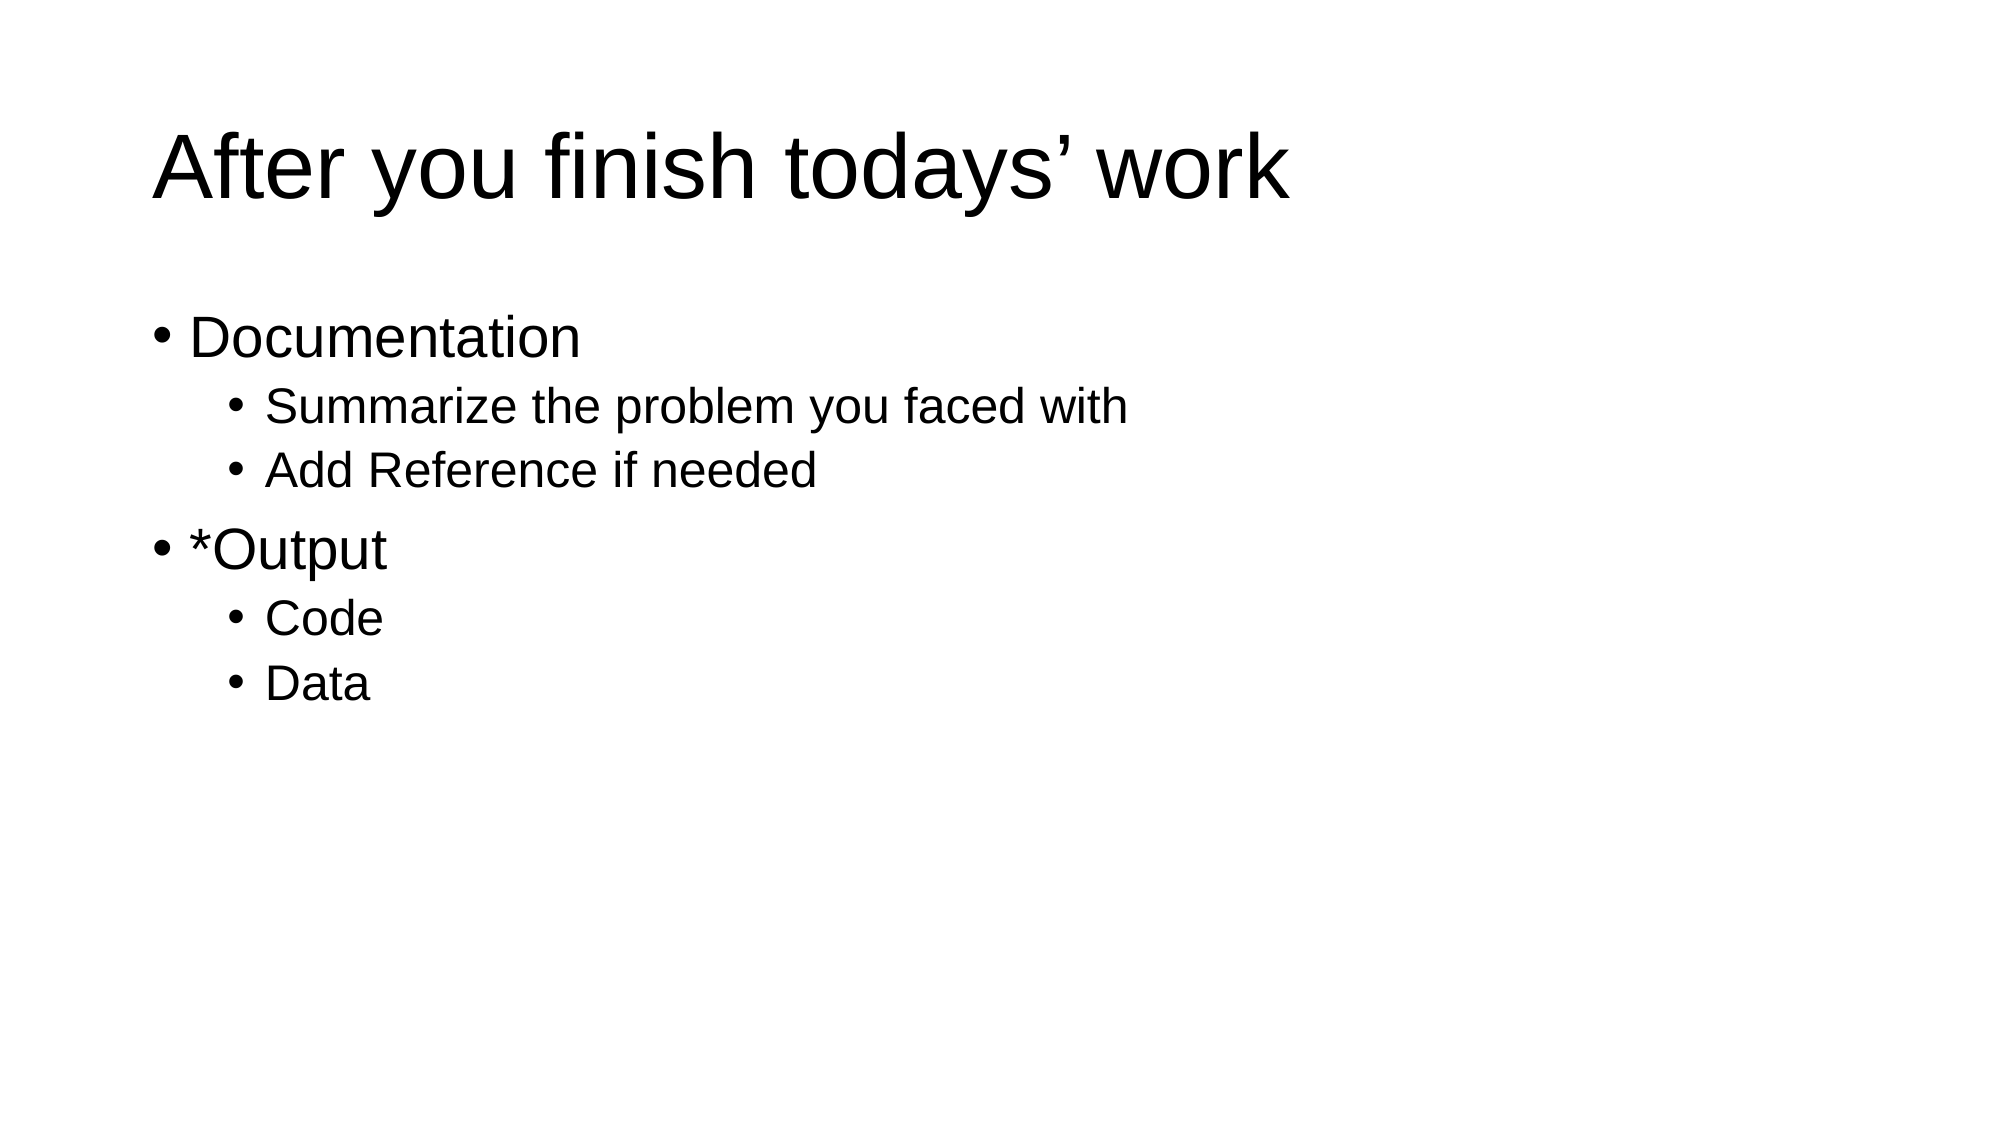

# After you finish todays’ work
Documentation
Summarize the problem you faced with
Add Reference if needed
*Output
Code
Data